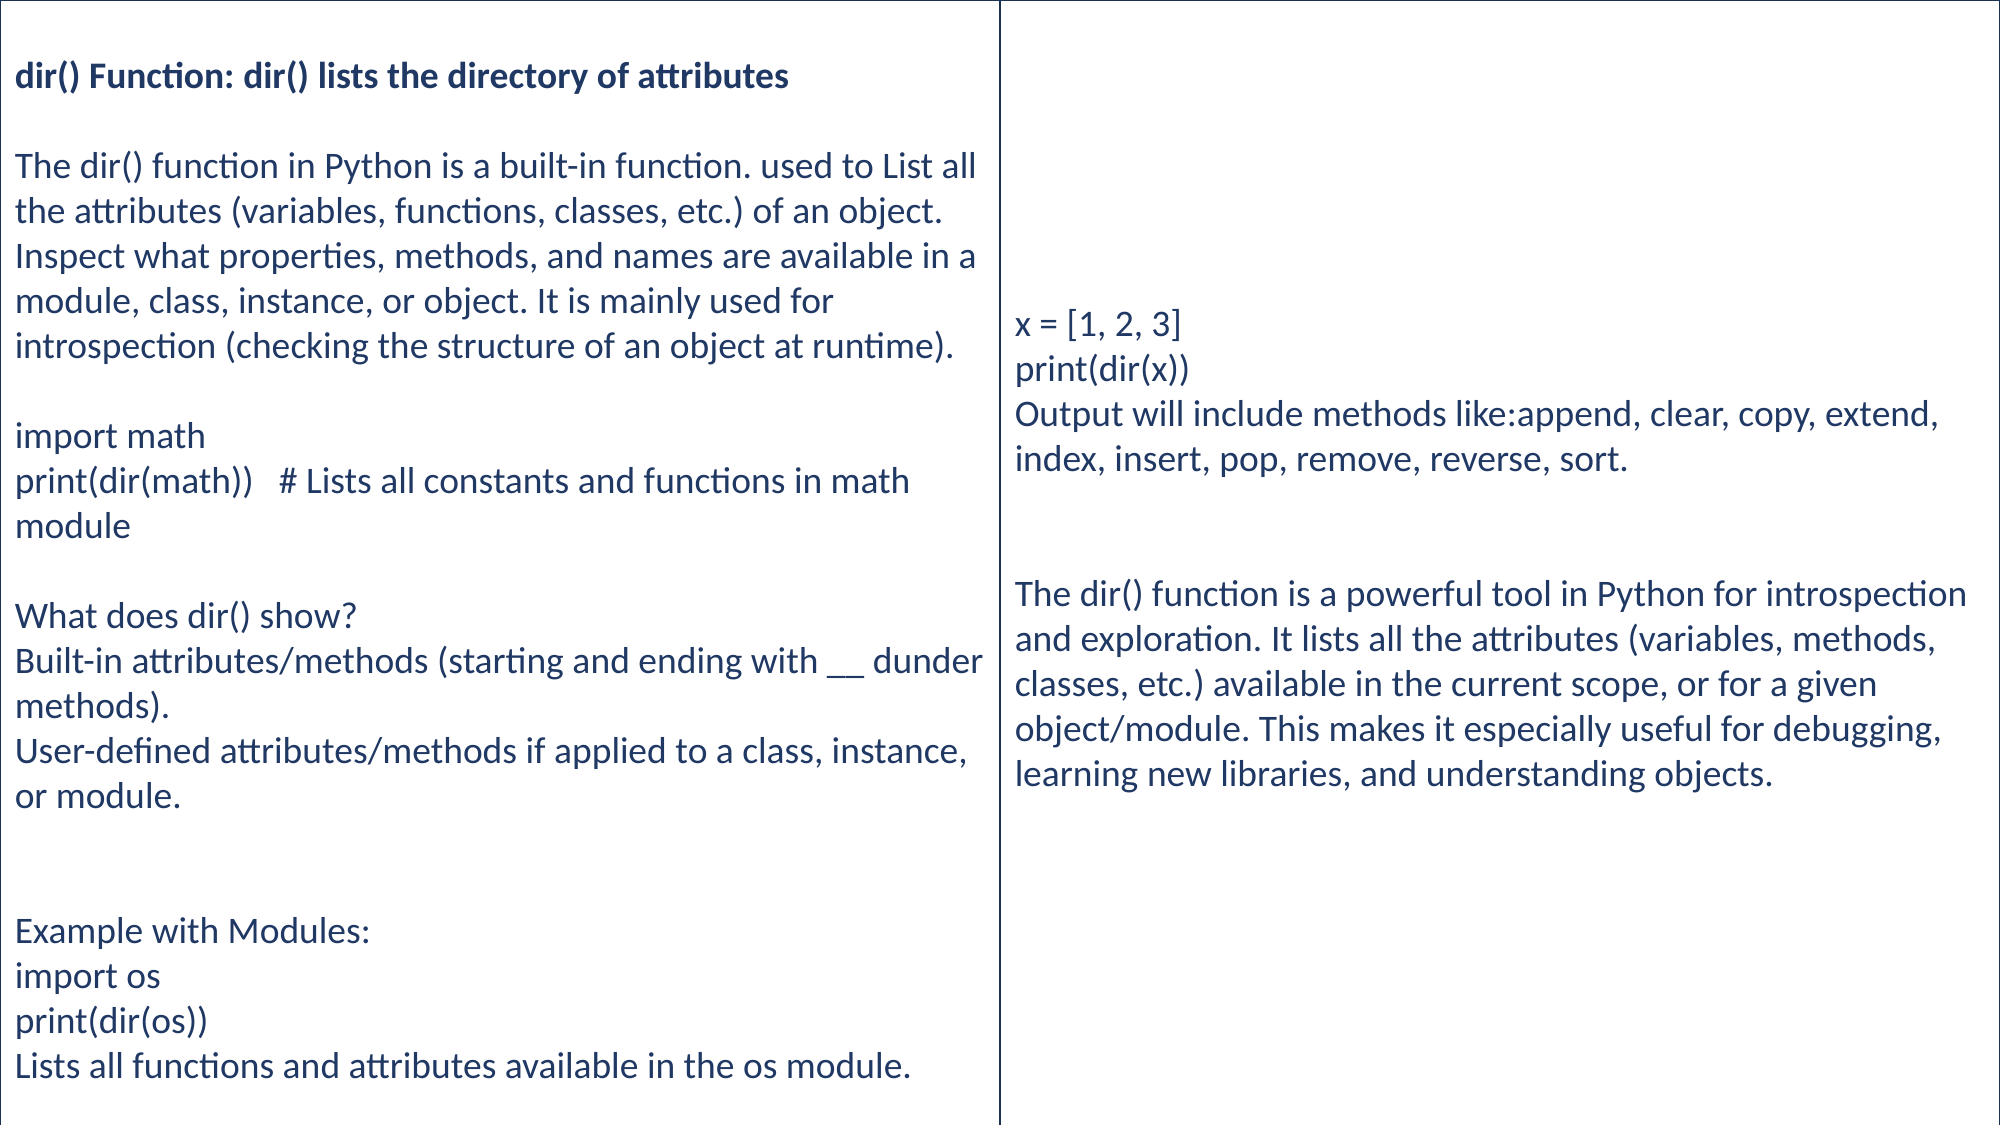

dir() Function: dir() lists the directory of attributes

The dir() function in Python is a built-in function. used to List all the attributes (variables, functions, classes, etc.) of an object. Inspect what properties, methods, and names are available in a module, class, instance, or object. It is mainly used for introspection (checking the structure of an object at runtime).

import math
print(dir(math))   # Lists all constants and functions in math module

What does dir() show?
Built-in attributes/methods (starting and ending with __ dunder methods).
User-defined attributes/methods if applied to a class, instance, or module.

Example with Modules:
import os
print(dir(os))
Lists all functions and attributes available in the os module.
x = [1, 2, 3]
print(dir(x))
Output will include methods like:append, clear, copy, extend, index, insert, pop, remove, reverse, sort.

The dir() function is a powerful tool in Python for introspection and exploration. It lists all the attributes (variables, methods, classes, etc.) available in the current scope, or for a given object/module. This makes it especially useful for debugging, learning new libraries, and understanding objects.